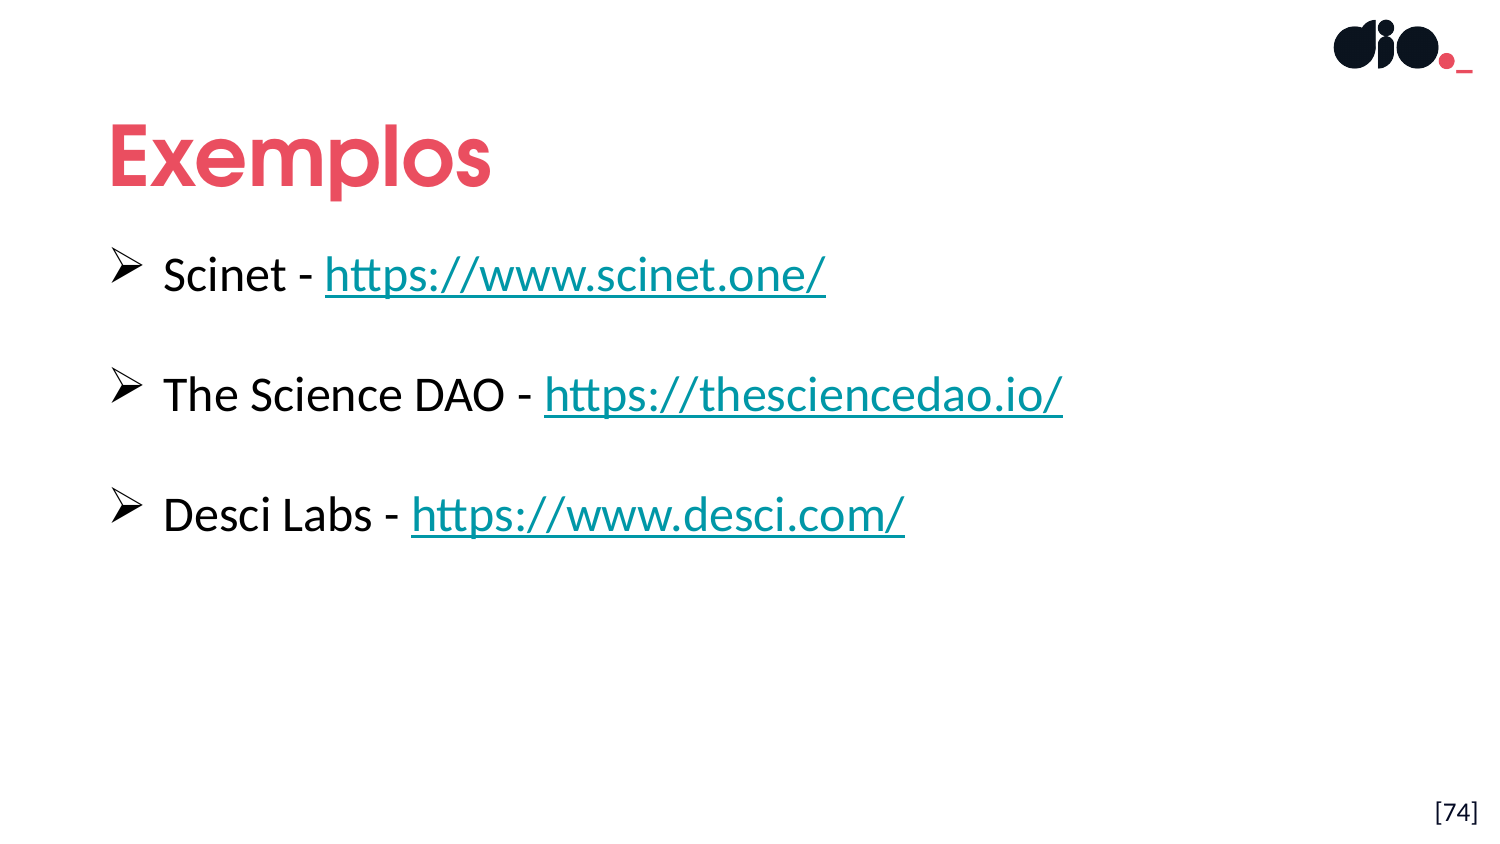

Exemplos
Scinet - https://www.scinet.one/

The Science DAO - https://thesciencedao.io/

Desci Labs - https://www.desci.com/
[74]